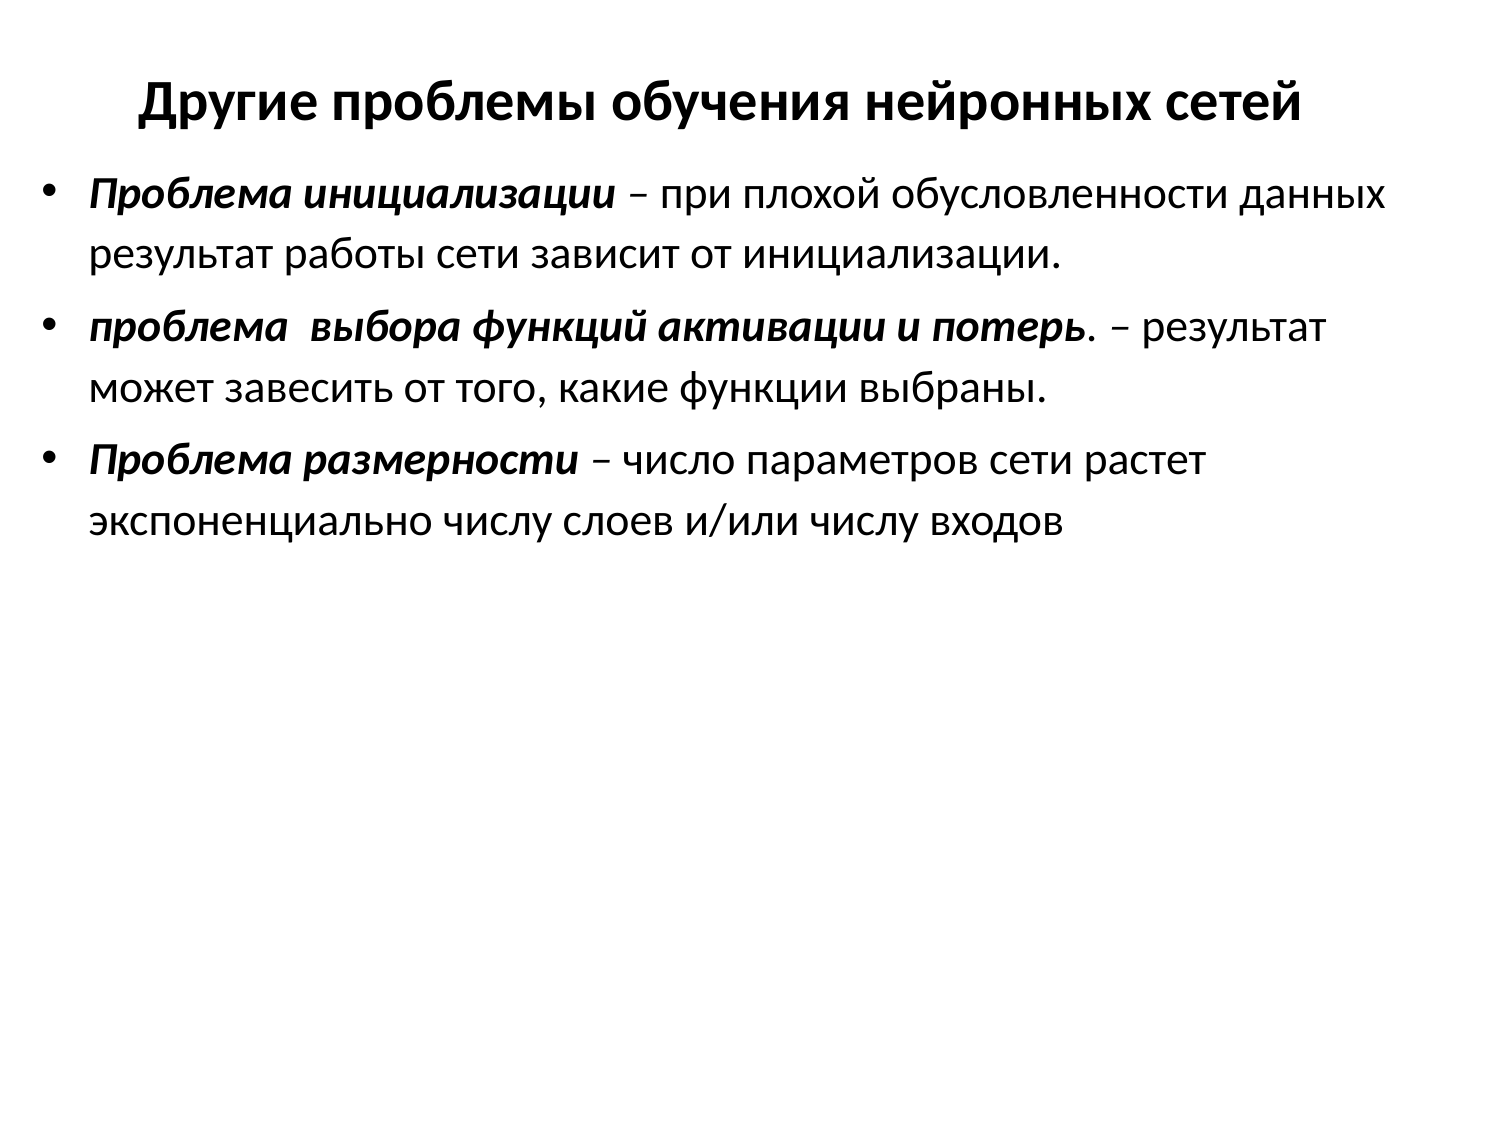

# Другие проблемы обучения нейронных сетей
Проблема инициализации – при плохой обусловленности данных результат работы сети зависит от инициализации.
проблема  выбора функций активации и потерь. – результат может завесить от того, какие функции выбраны.
Проблема размерности – число параметров сети растет экспоненциально числу слоев и/или числу входов